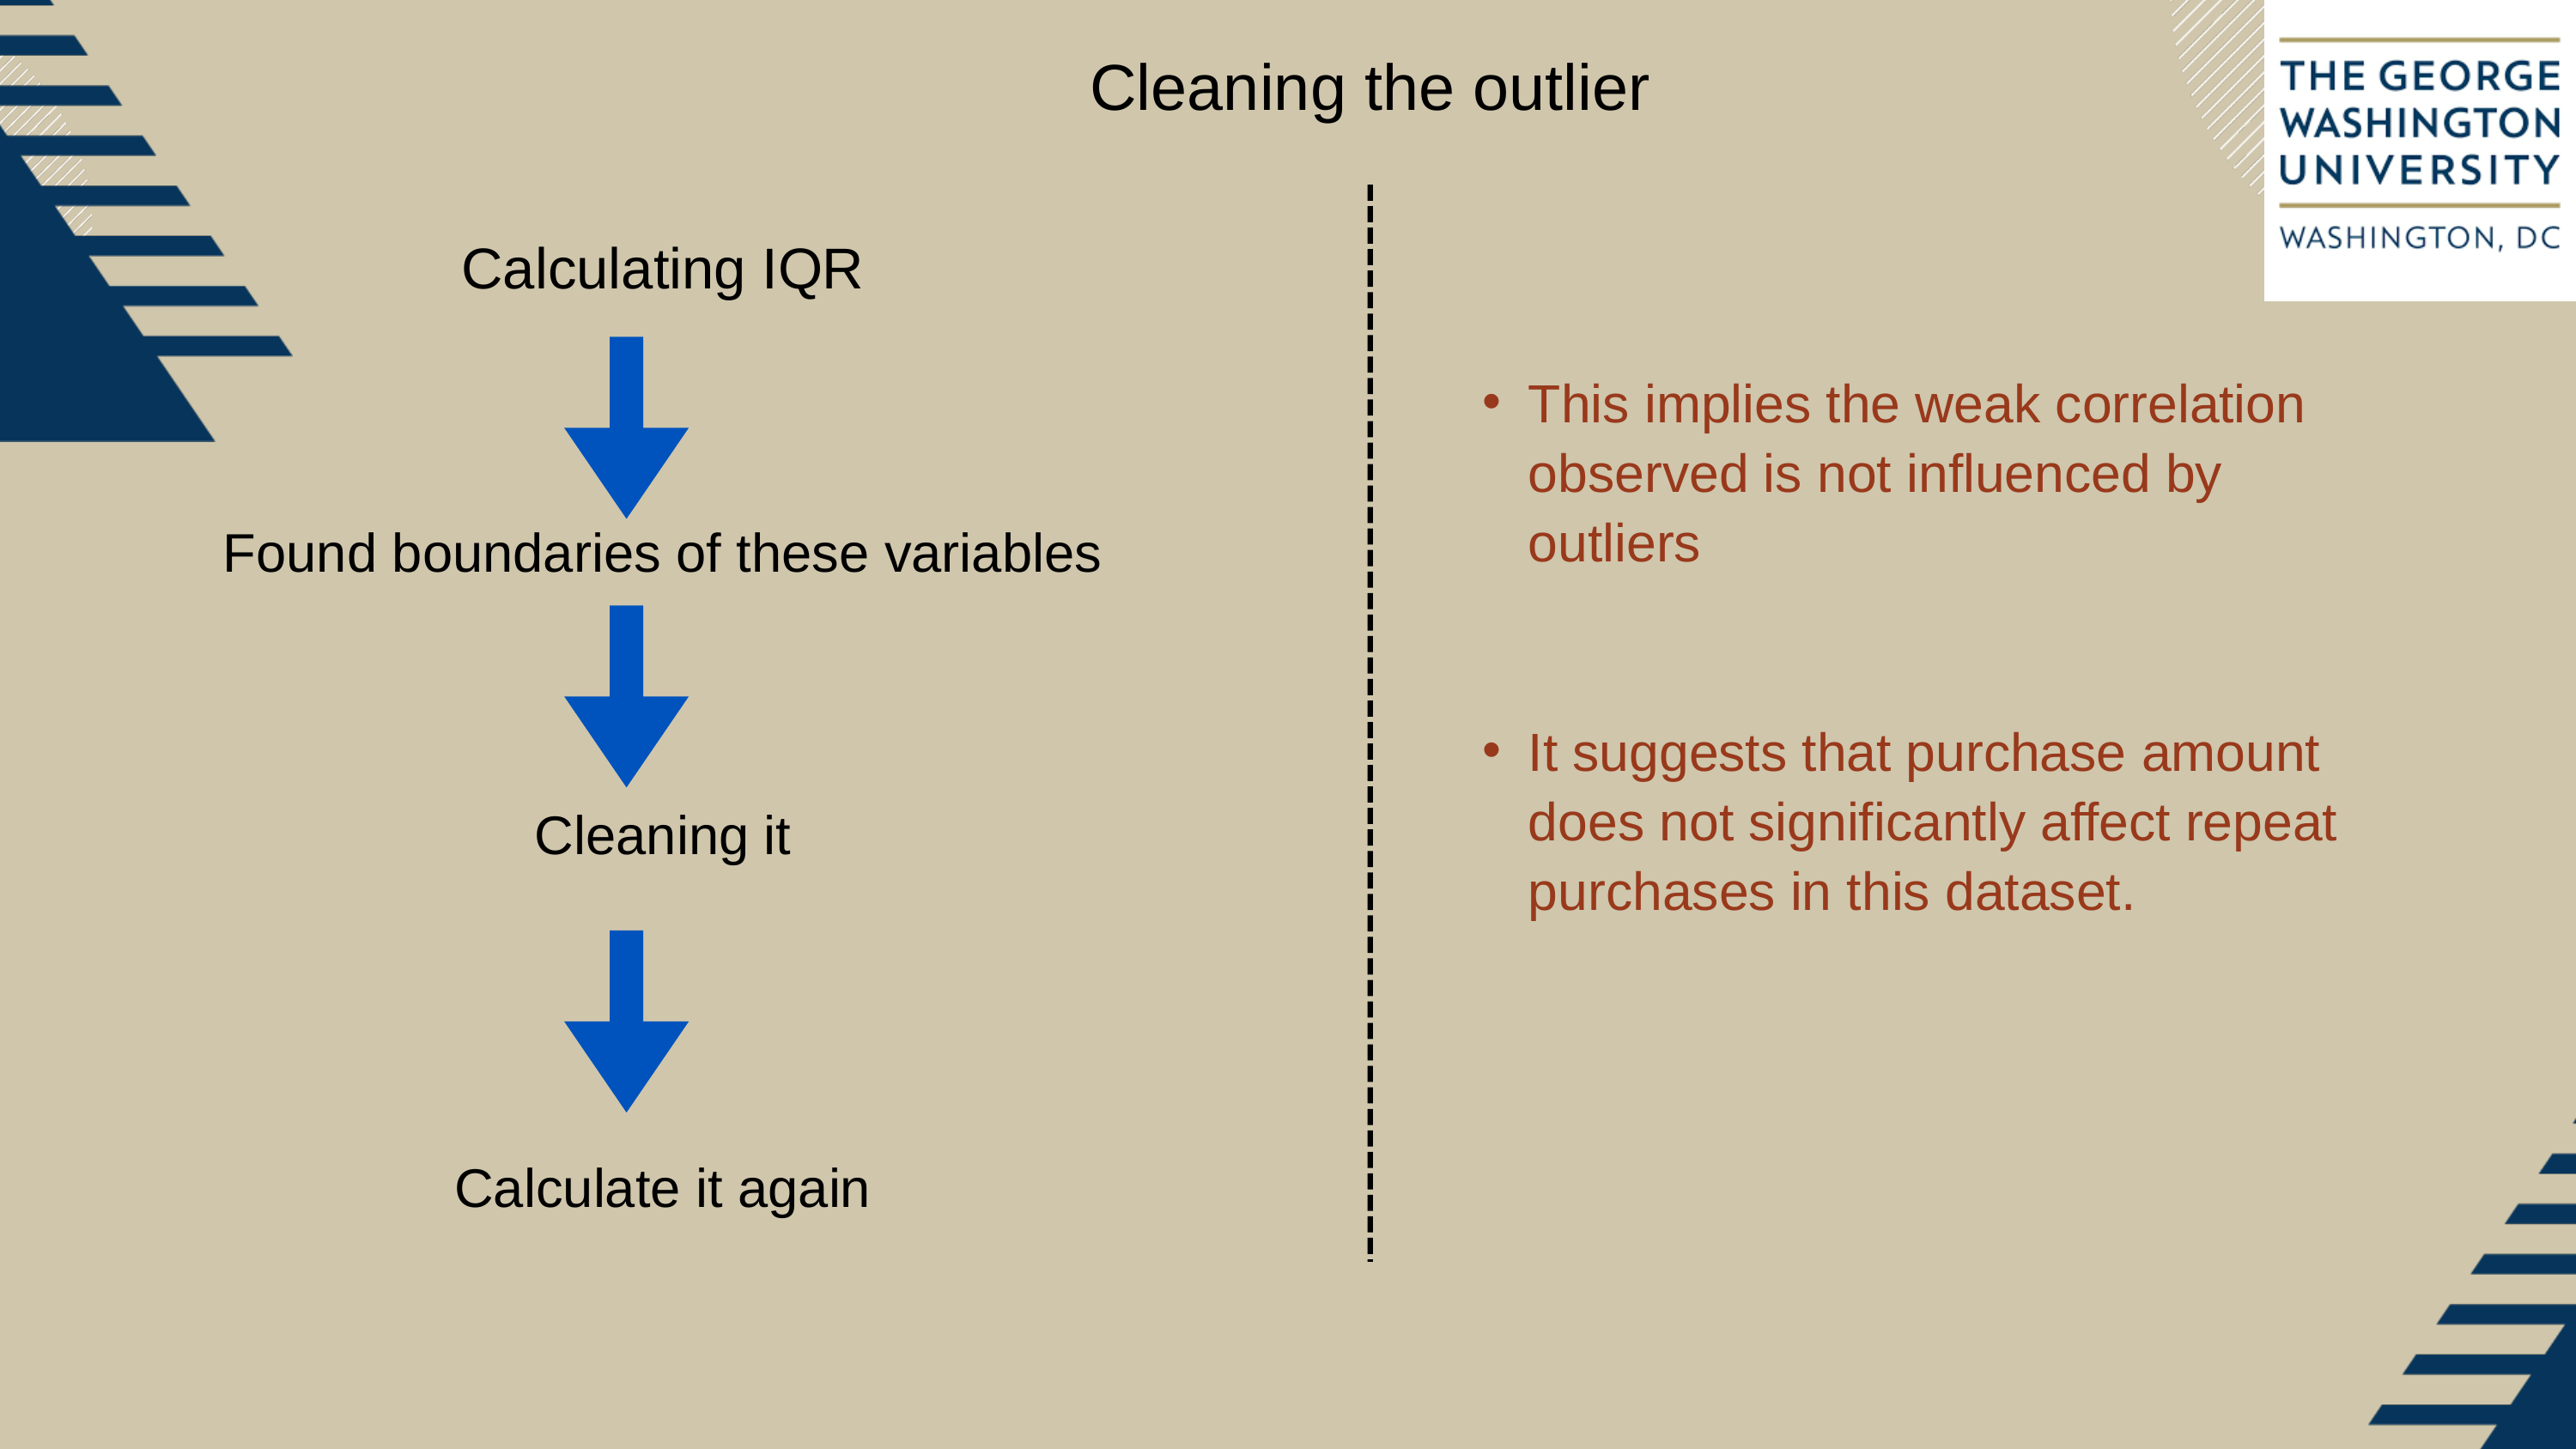

Cleaning the outlier

Calculating IQR

Found boundaries of these variables

Cleaning it

Calculate it again

This implies the weak correlation observed is not influenced by outliers

It suggests that purchase amount does not significantly affect repeat purchases in this dataset.